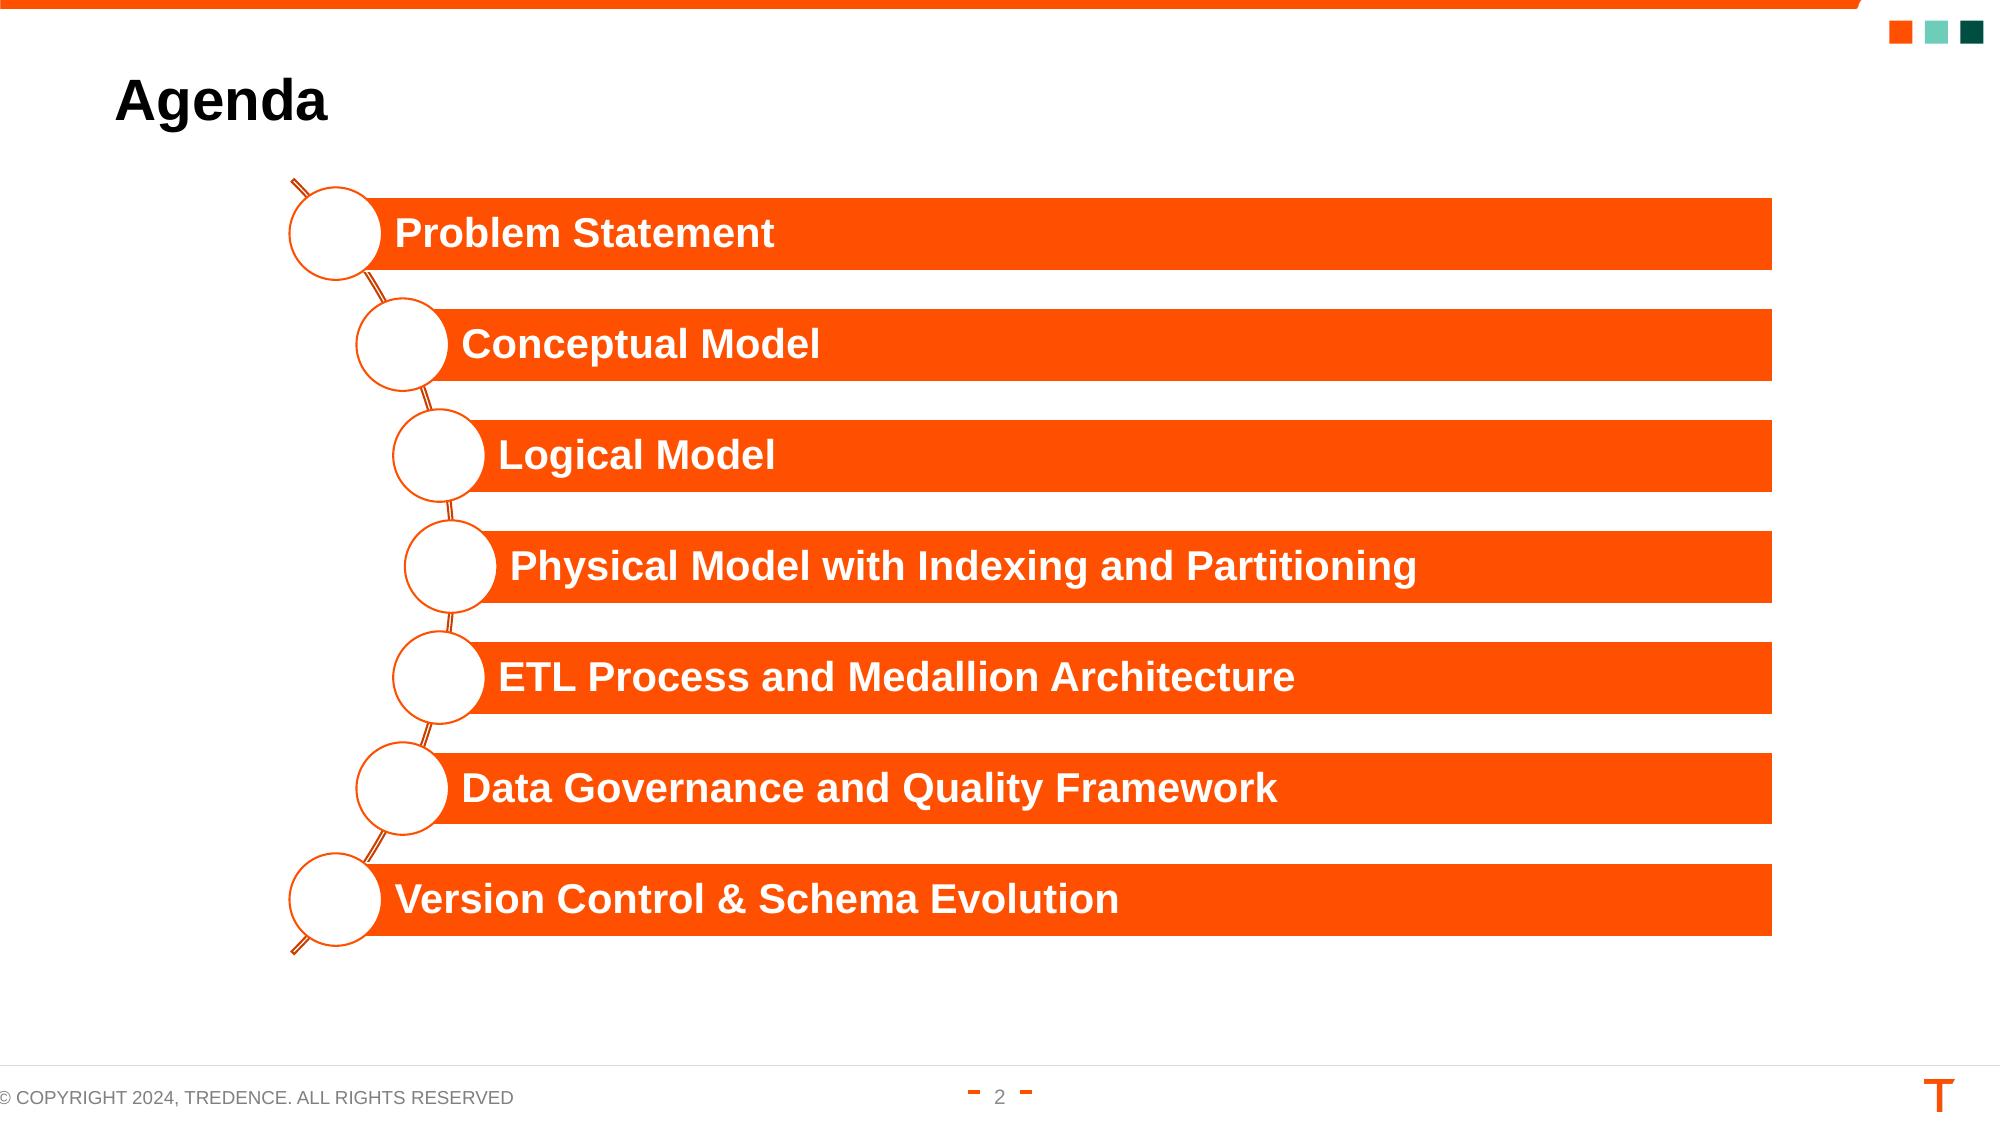

# Agenda
Problem Statement
Conceptual Model
Logical Model
Physical Model with Indexing and Partitioning
ETL Process and Medallion Architecture
Data Governance and Quality Framework
Version Control & Schema Evolution
2